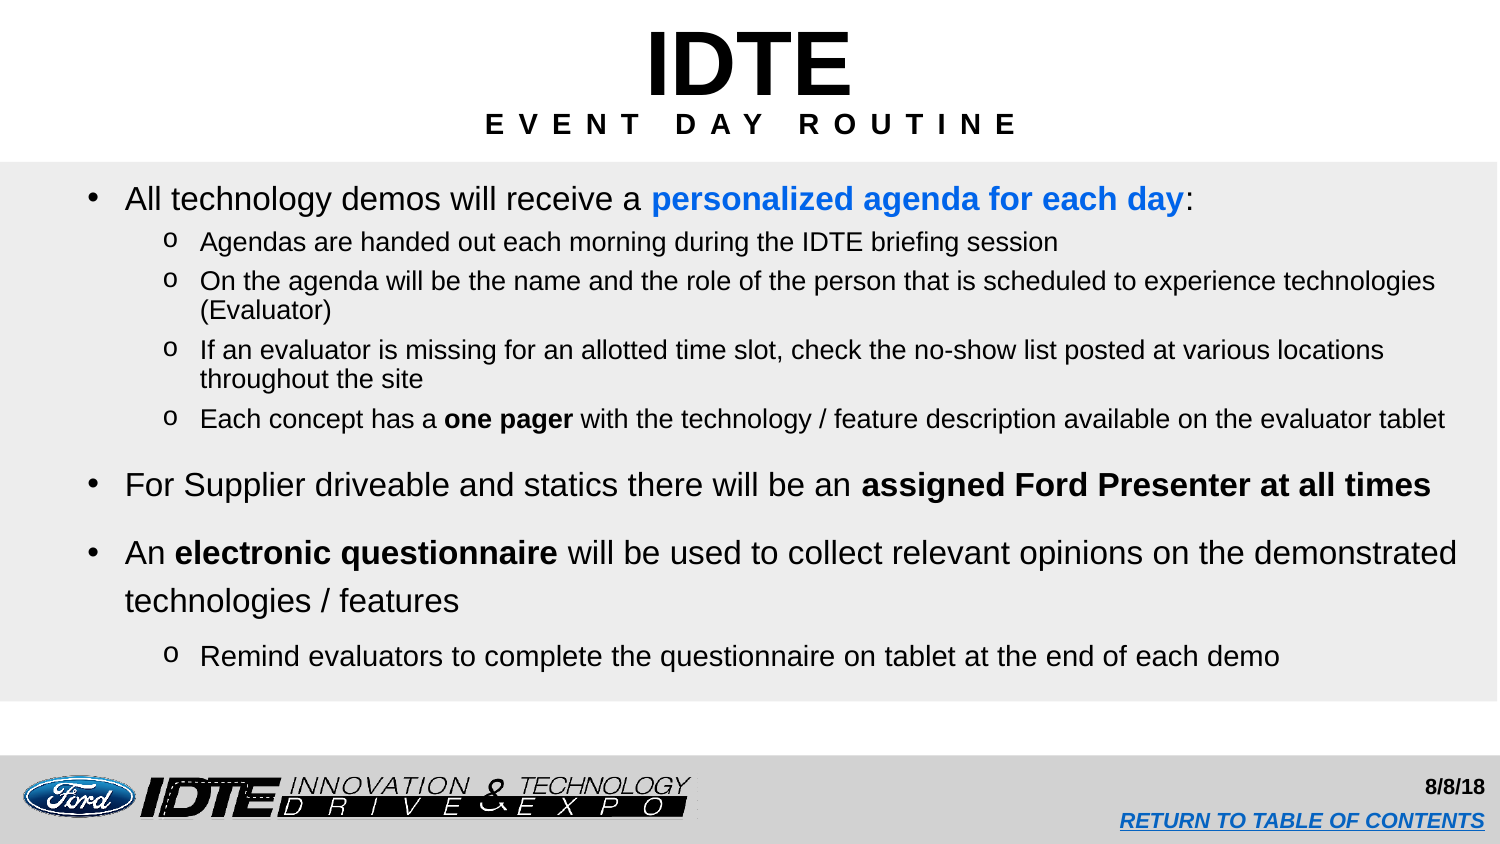

IDTE
EVENT DAY ROUTINE

All technology demos will receive a personalized agenda for each day:
Agendas are handed out each morning during the IDTE briefing session
On the agenda will be the name and the role of the person that is scheduled to experience technologies (Evaluator)
If an evaluator is missing for an allotted time slot, check the no-show list posted at various locations throughout the site
Each concept has a one pager with the technology / feature description available on the evaluator tablet
For Supplier driveable and statics there will be an assigned Ford Presenter at all times
An electronic questionnaire will be used to collect relevant opinions on the demonstrated technologies / features
Remind evaluators to complete the questionnaire on tablet at the end of each demo